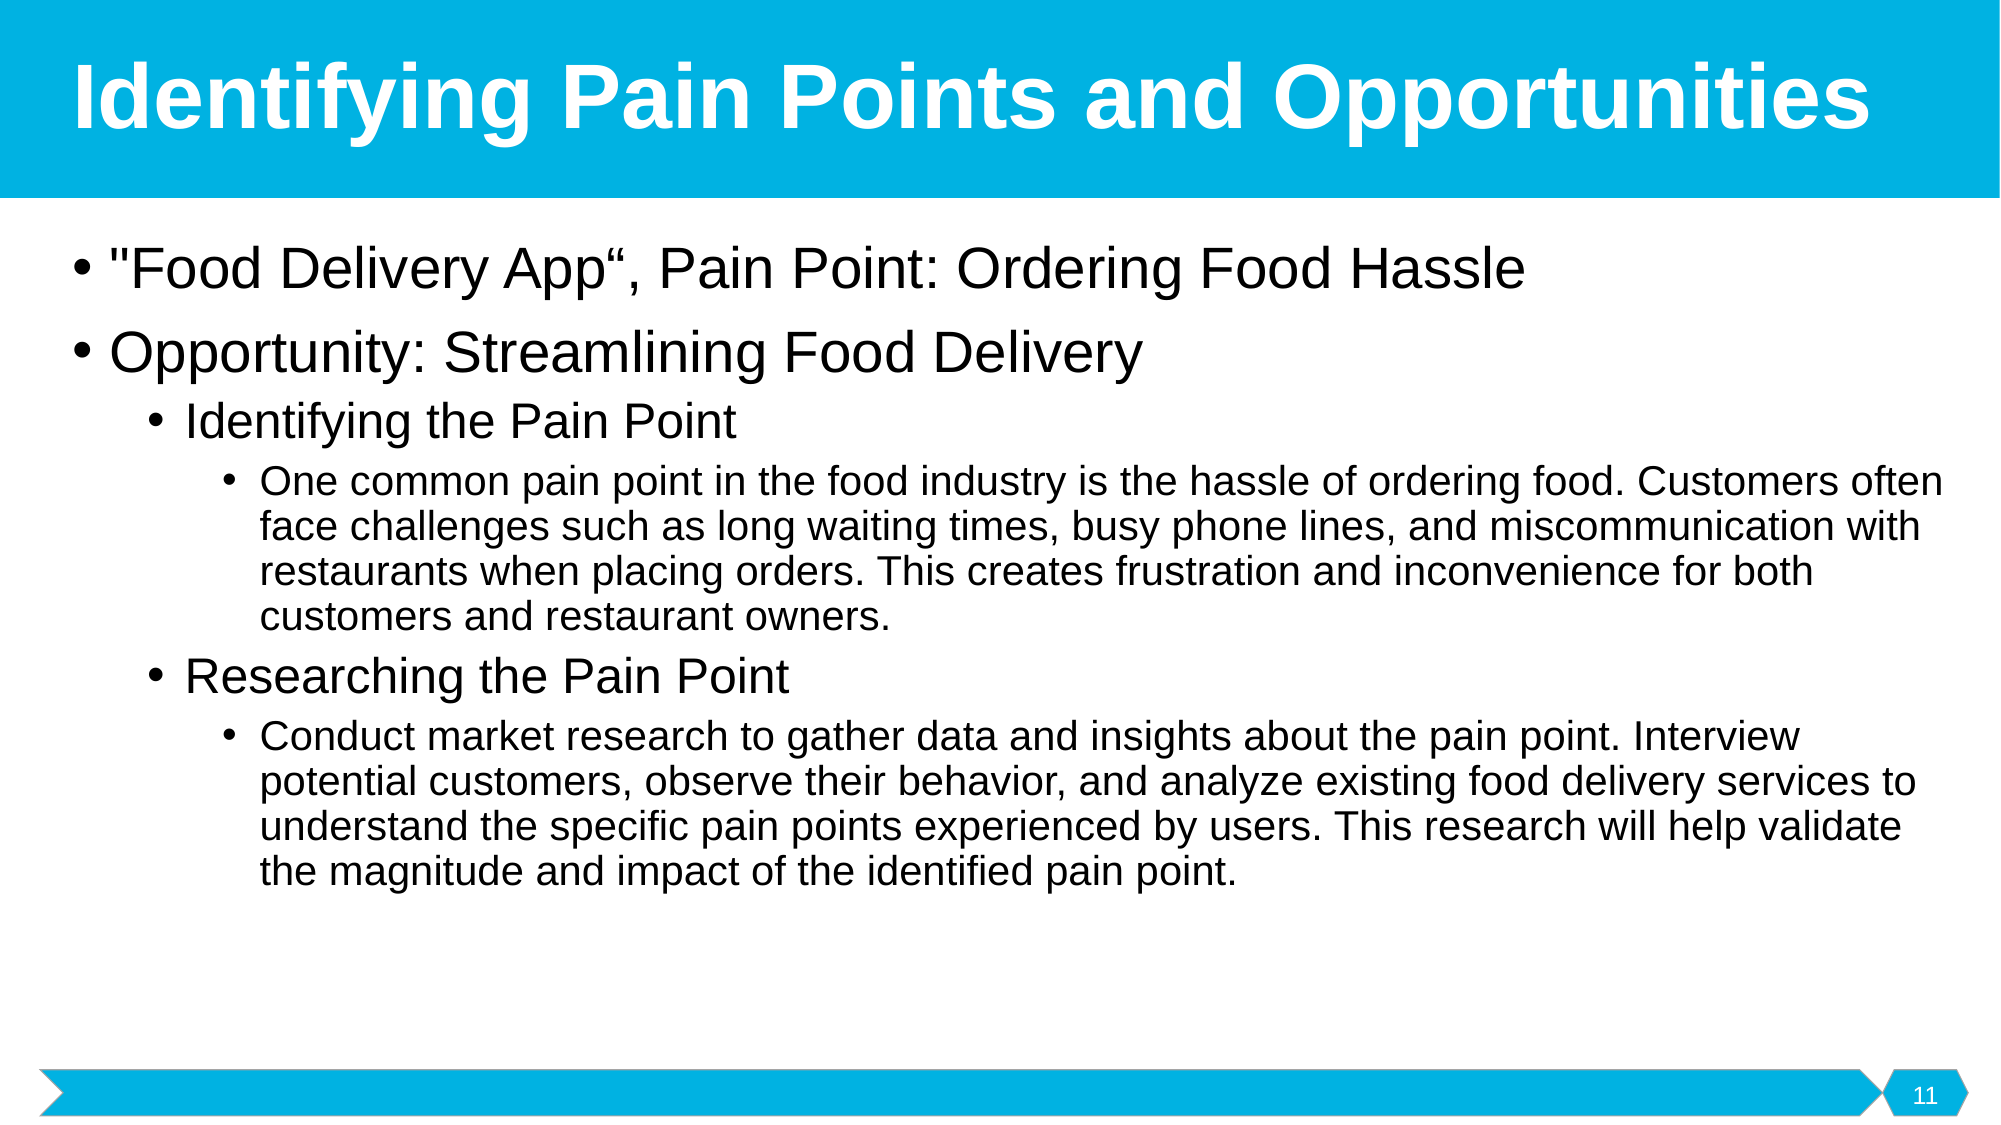

# Identifying Pain Points and Opportunities
"Food Delivery App“, Pain Point: Ordering Food Hassle
Opportunity: Streamlining Food Delivery
Identifying the Pain Point
One common pain point in the food industry is the hassle of ordering food. Customers often face challenges such as long waiting times, busy phone lines, and miscommunication with restaurants when placing orders. This creates frustration and inconvenience for both customers and restaurant owners.
Researching the Pain Point
Conduct market research to gather data and insights about the pain point. Interview potential customers, observe their behavior, and analyze existing food delivery services to understand the specific pain points experienced by users. This research will help validate the magnitude and impact of the identified pain point.
11